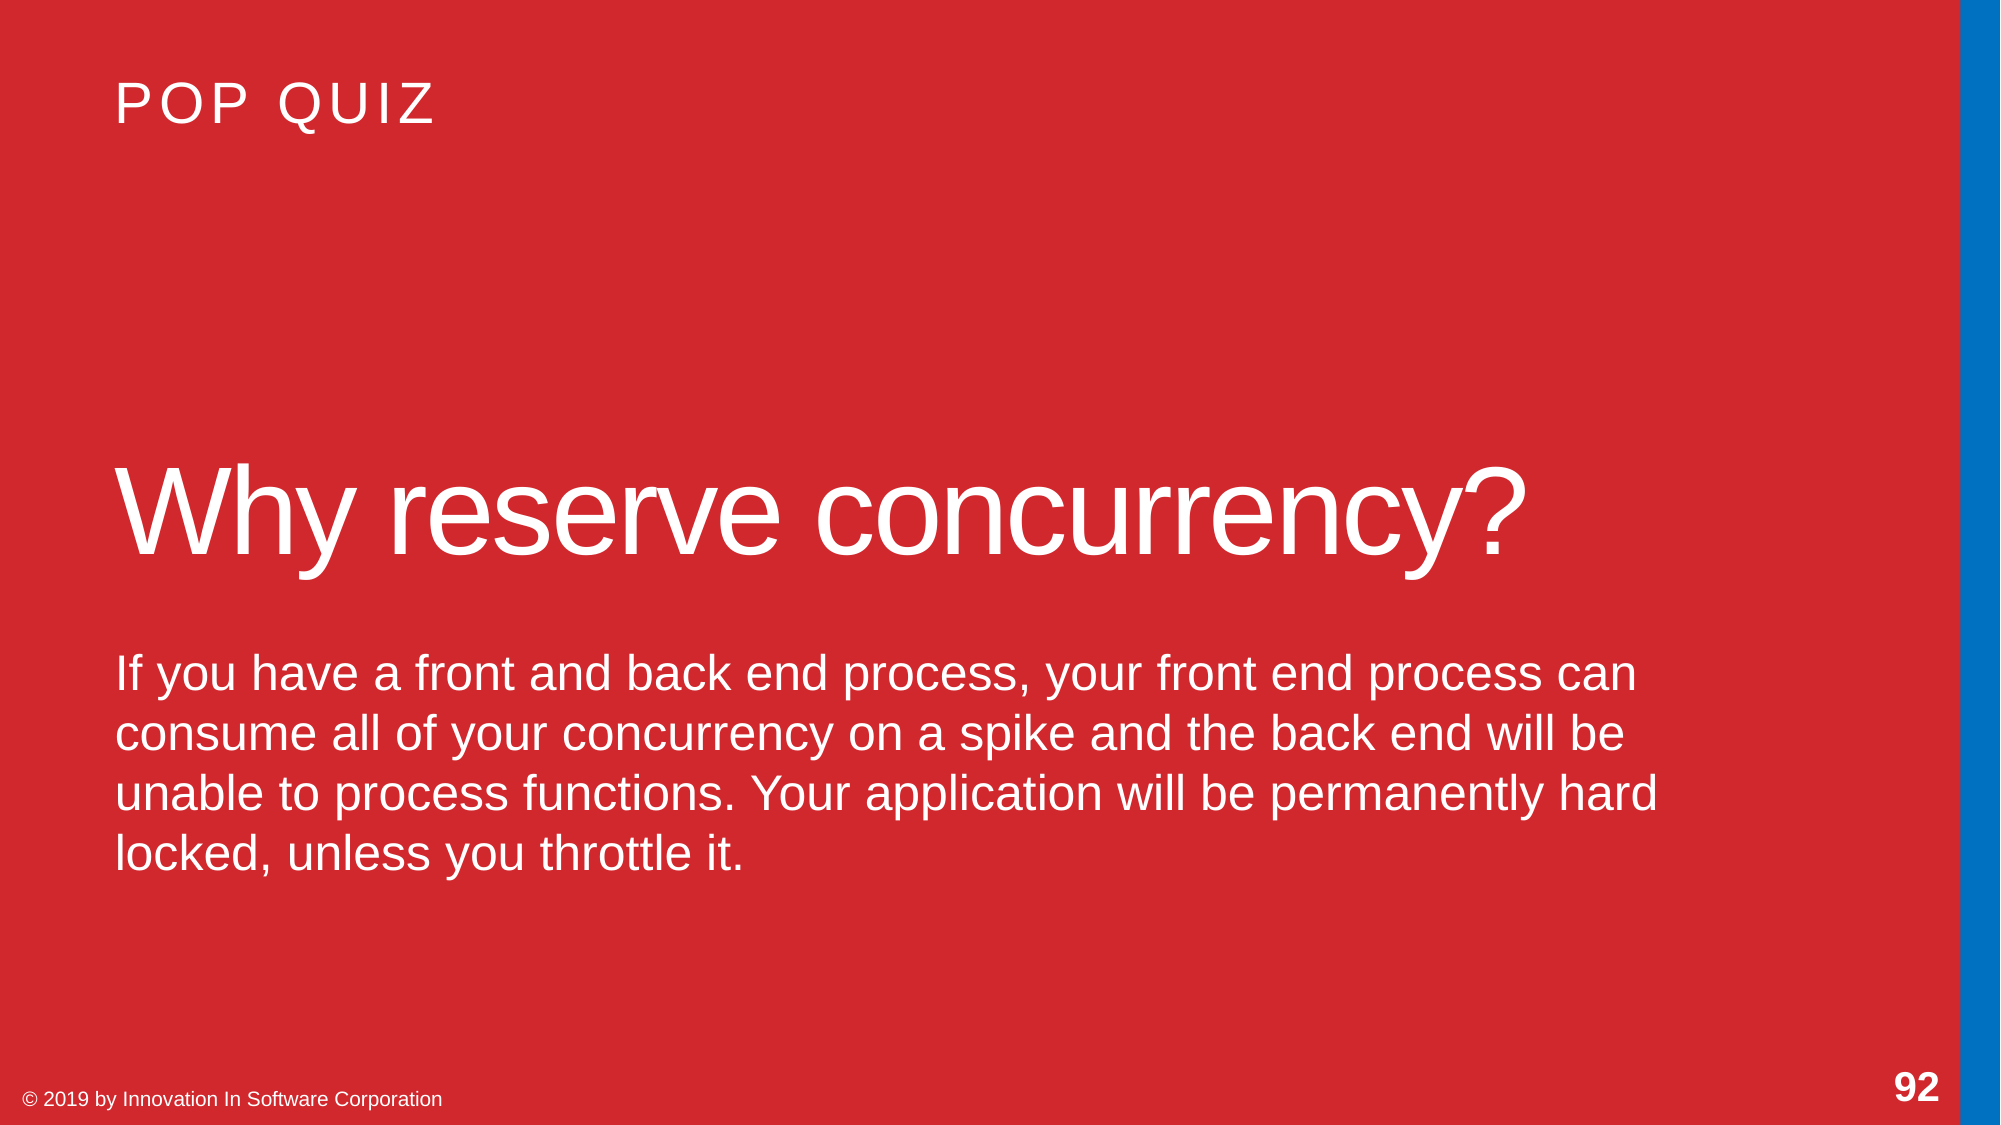

# Why reserve concurrency?
If you have a front and back end process, your front end process can consume all of your concurrency on a spike and the back end will be unable to process functions. Your application will be permanently hard locked, unless you throttle it.
92
© 2019 by Innovation In Software Corporation